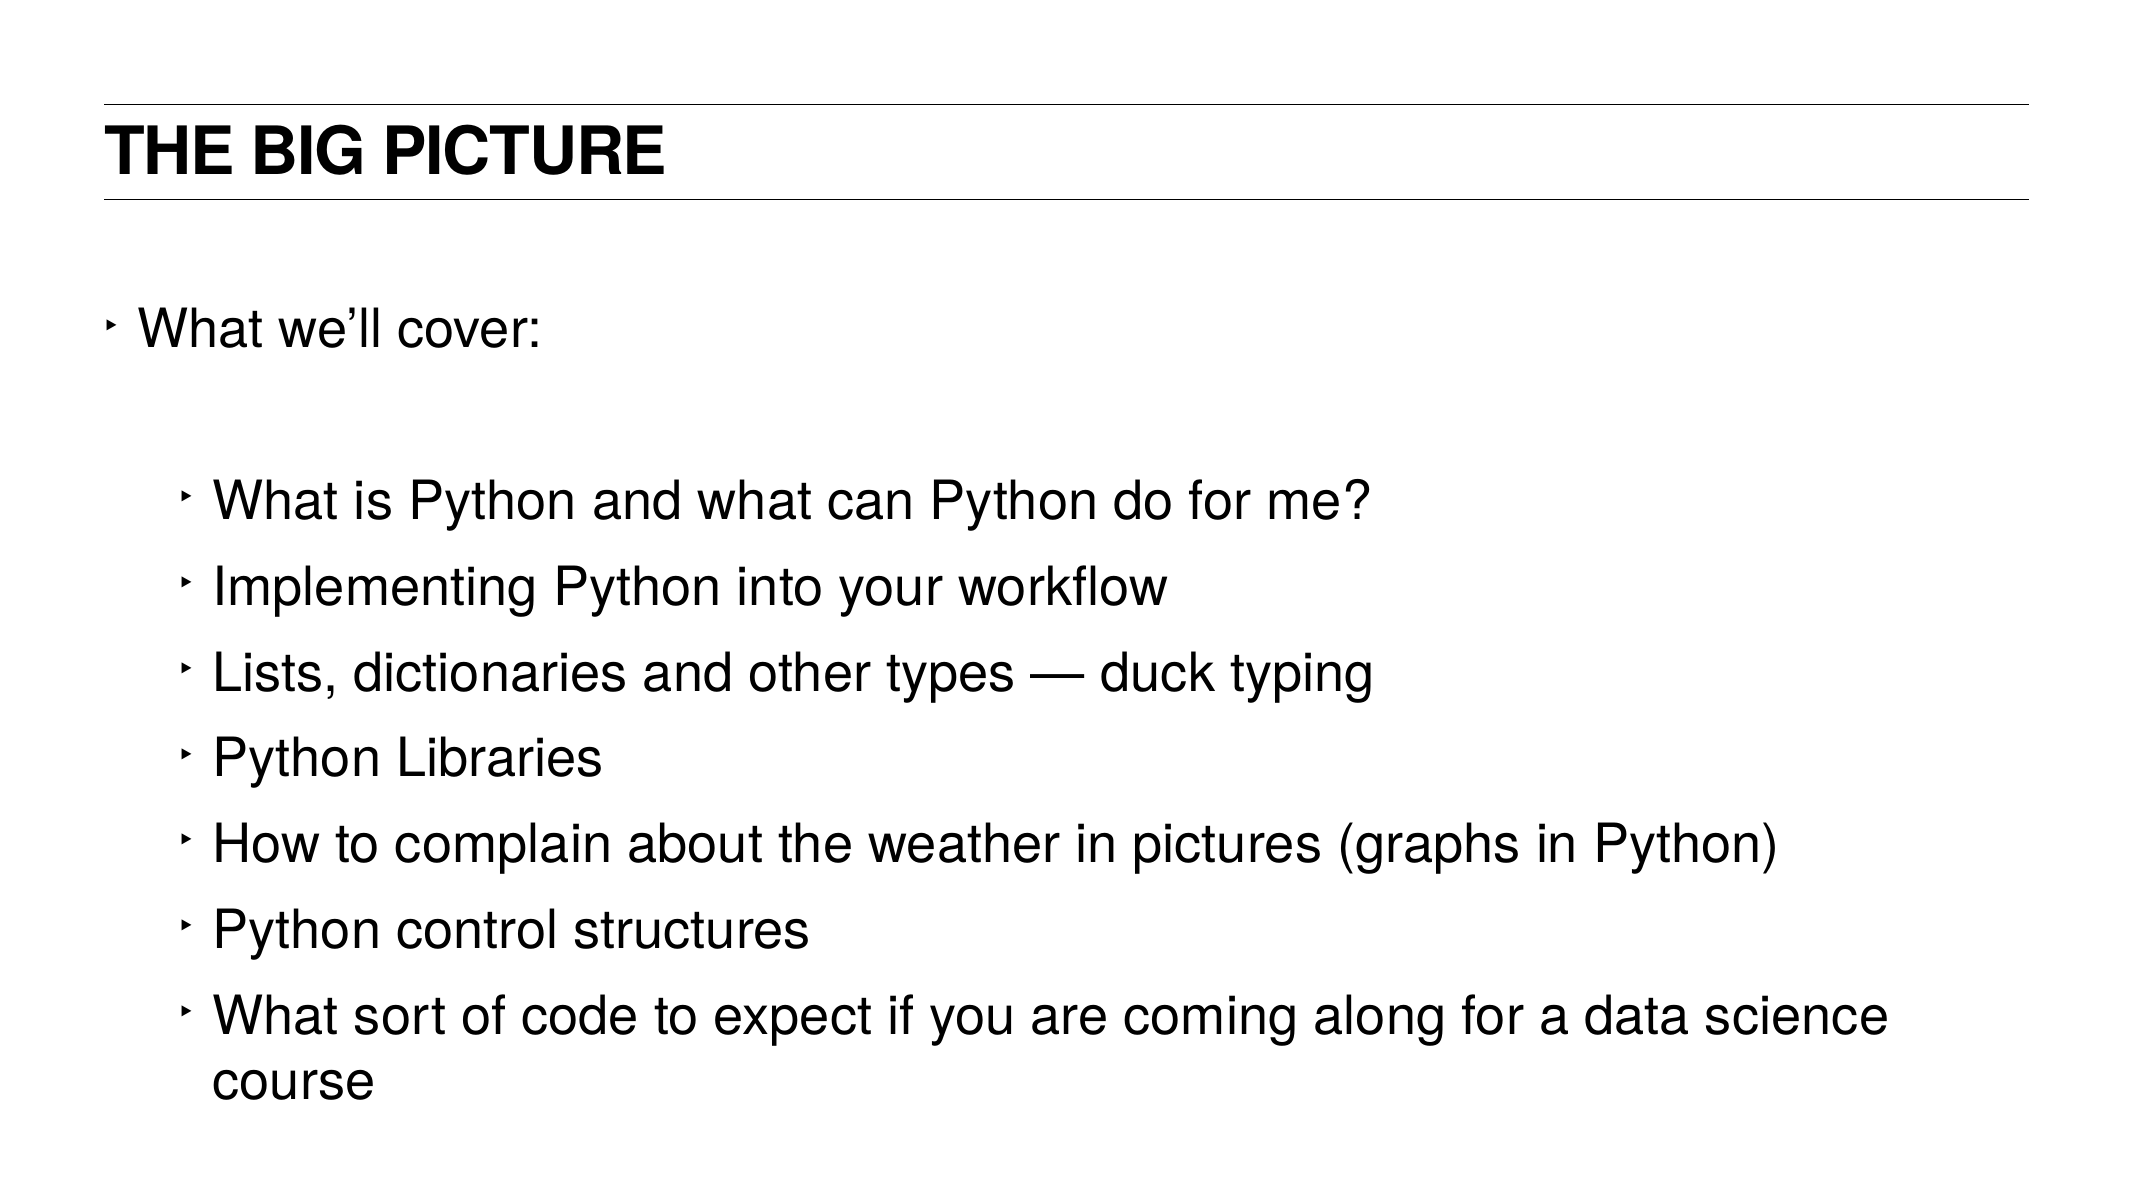

The Big Picture

What we’ll cover:

What is Python and what can Python do for me?
Implementing Python into your workflow
Lists, dictionaries and other types — duck typing
Python Libraries
How to complain about the weather in pictures (graphs in Python)
Python control structures
What sort of code to expect if you are coming along for a data science course